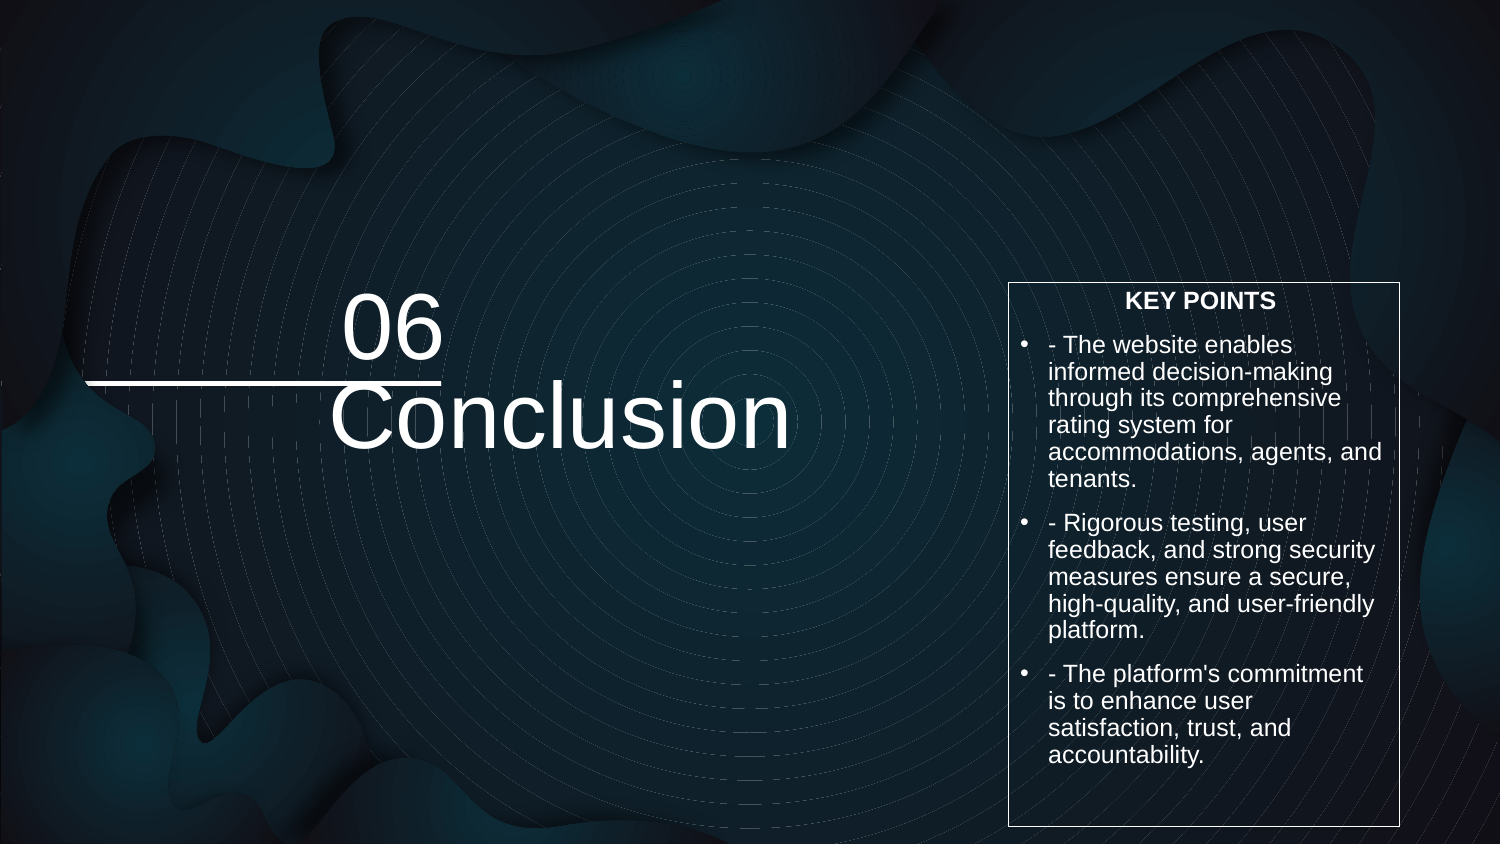

# 06
KEY POINTS
- The website enables informed decision-making through its comprehensive rating system for accommodations, agents, and tenants.
- Rigorous testing, user feedback, and strong security measures ensure a secure, high-quality, and user-friendly platform.
- The platform's commitment is to enhance user satisfaction, trust, and accountability.
	Conclusion